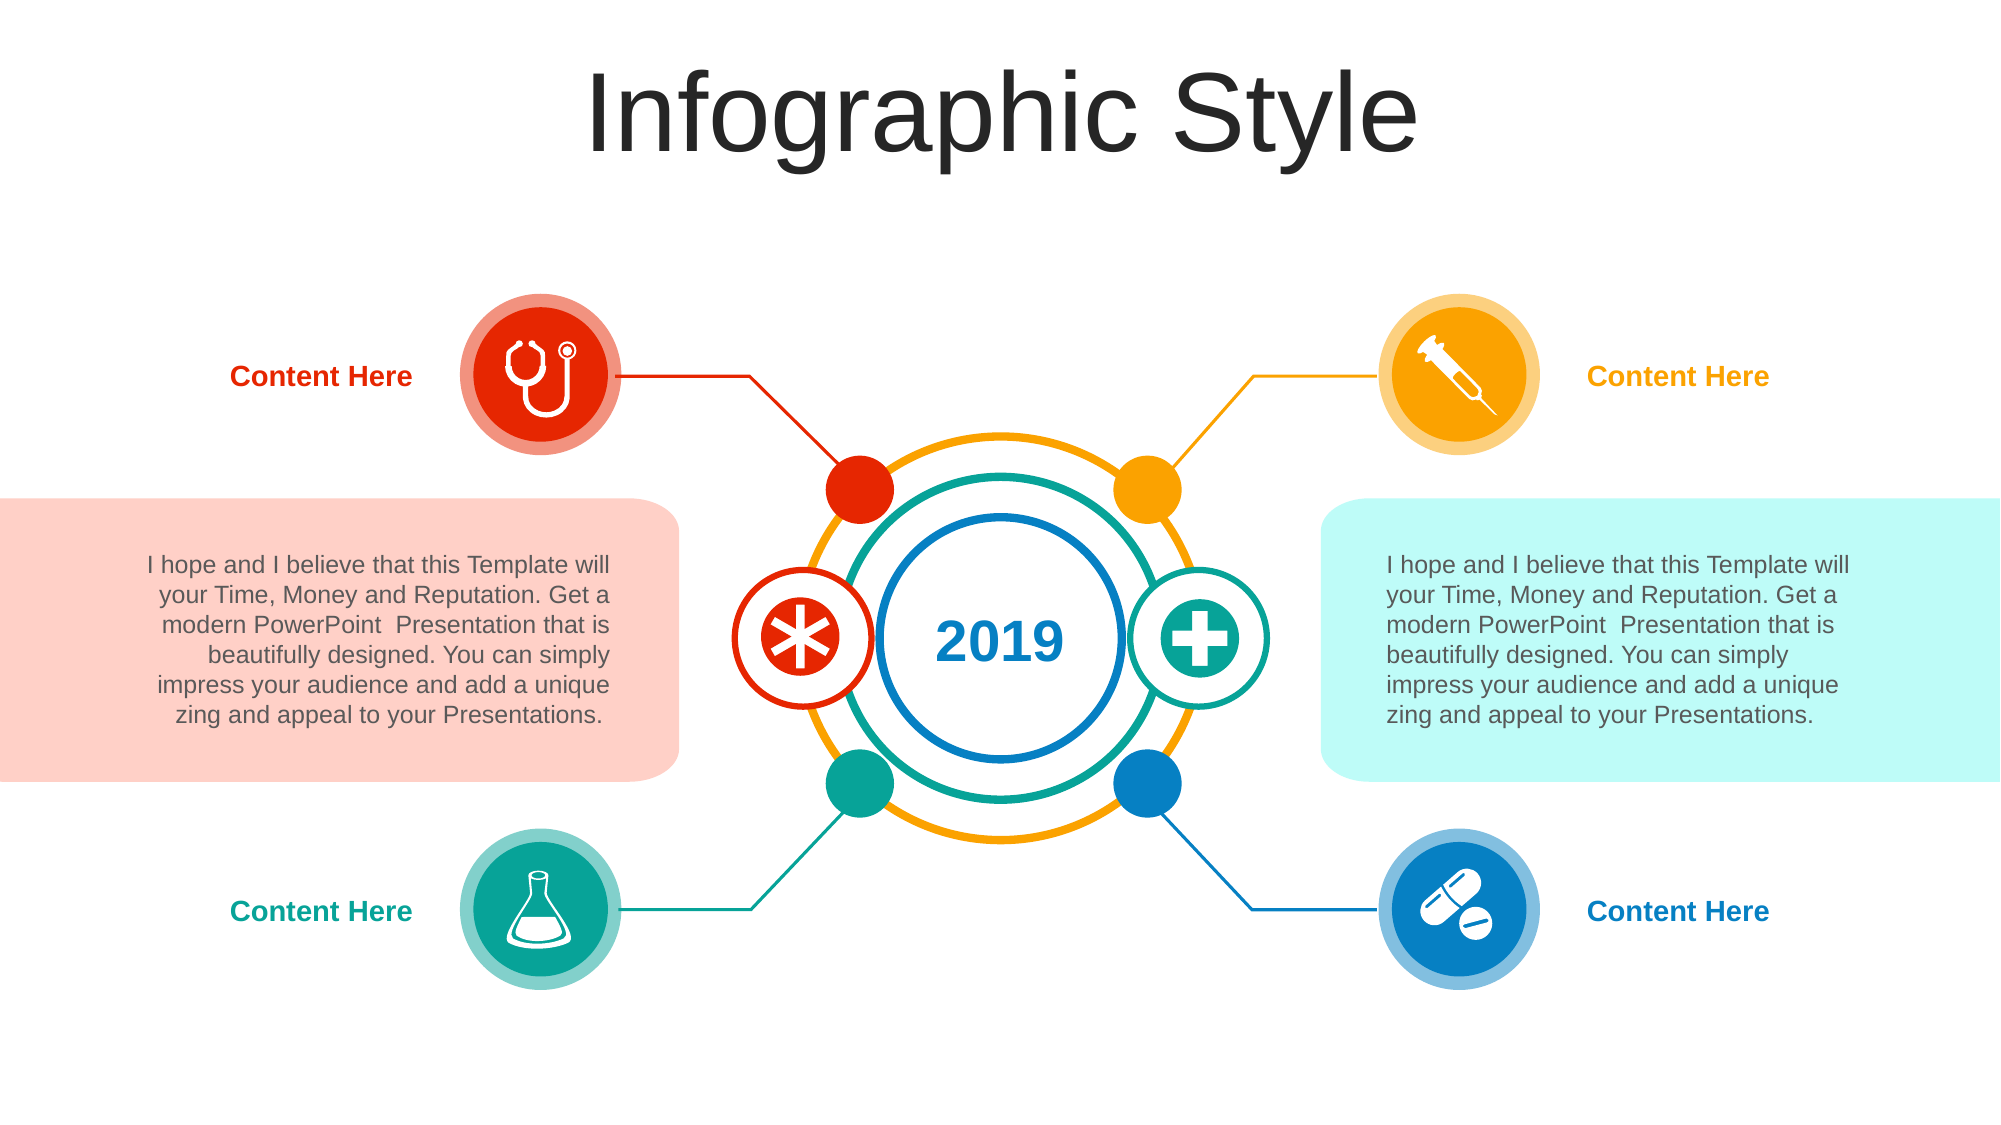

Infographic Style

Content Here
Content Here

I hope and I believe that this Template will your Time, Money and Reputation. Get a modern PowerPoint  Presentation that is beautifully designed. You can simply impress your audience and add a unique zing and appeal to your Presentations.
I hope and I believe that this Template will your Time, Money and Reputation. Get a modern PowerPoint  Presentation that is beautifully designed. You can simply impress your audience and add a unique zing and appeal to your Presentations.

2019

Content Here
Content Here